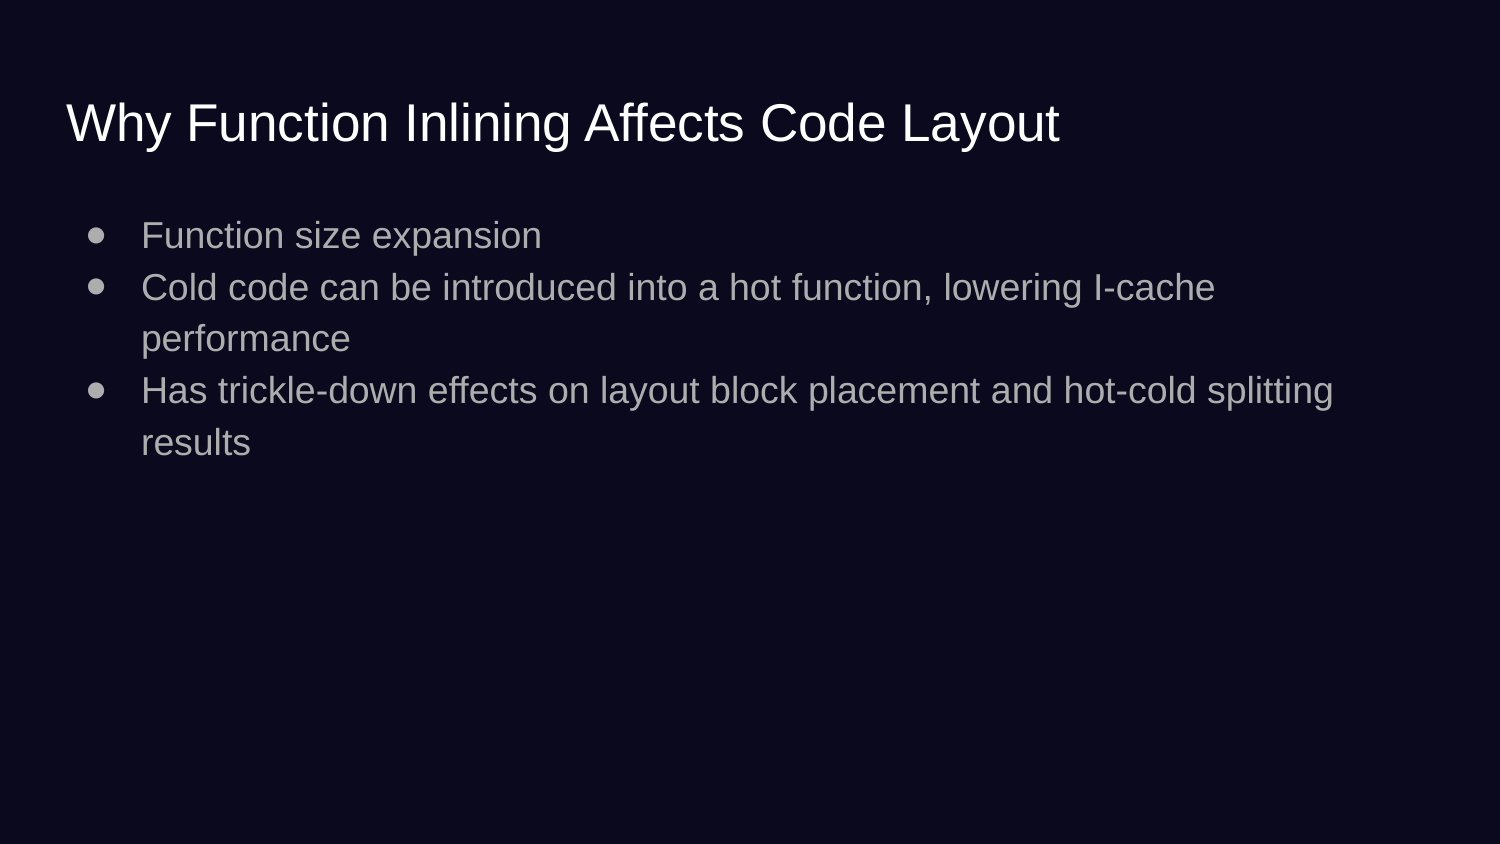

# Why Function Inlining Affects Code Layout
Function size expansion
Cold code can be introduced into a hot function, lowering I-cache performance
Has trickle-down effects on layout block placement and hot-cold splitting results